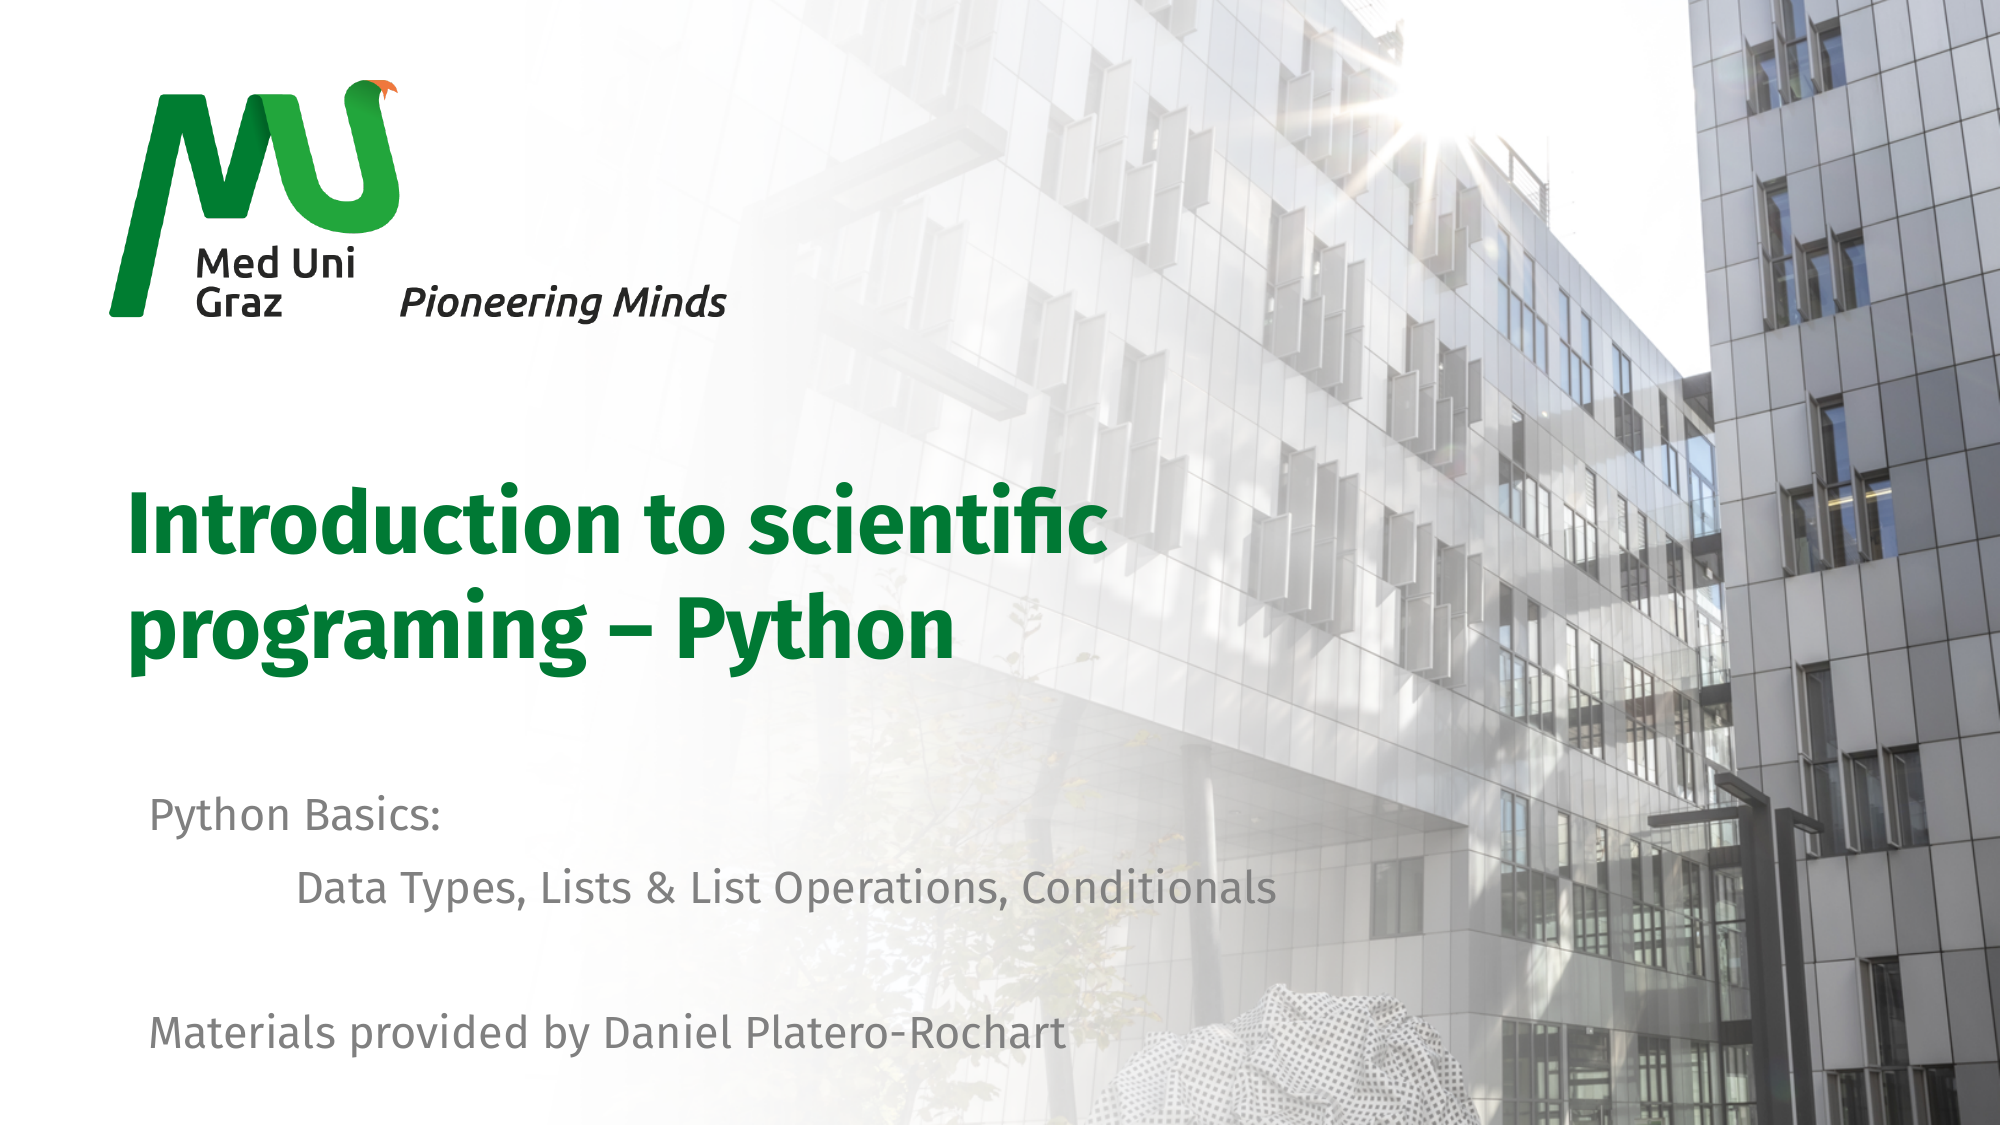

# Introduction to scientific programing – Python

Python Basics:
	 Data Types, Lists & List Operations, Conditionals

Materials provided by Daniel Platero-Rochart